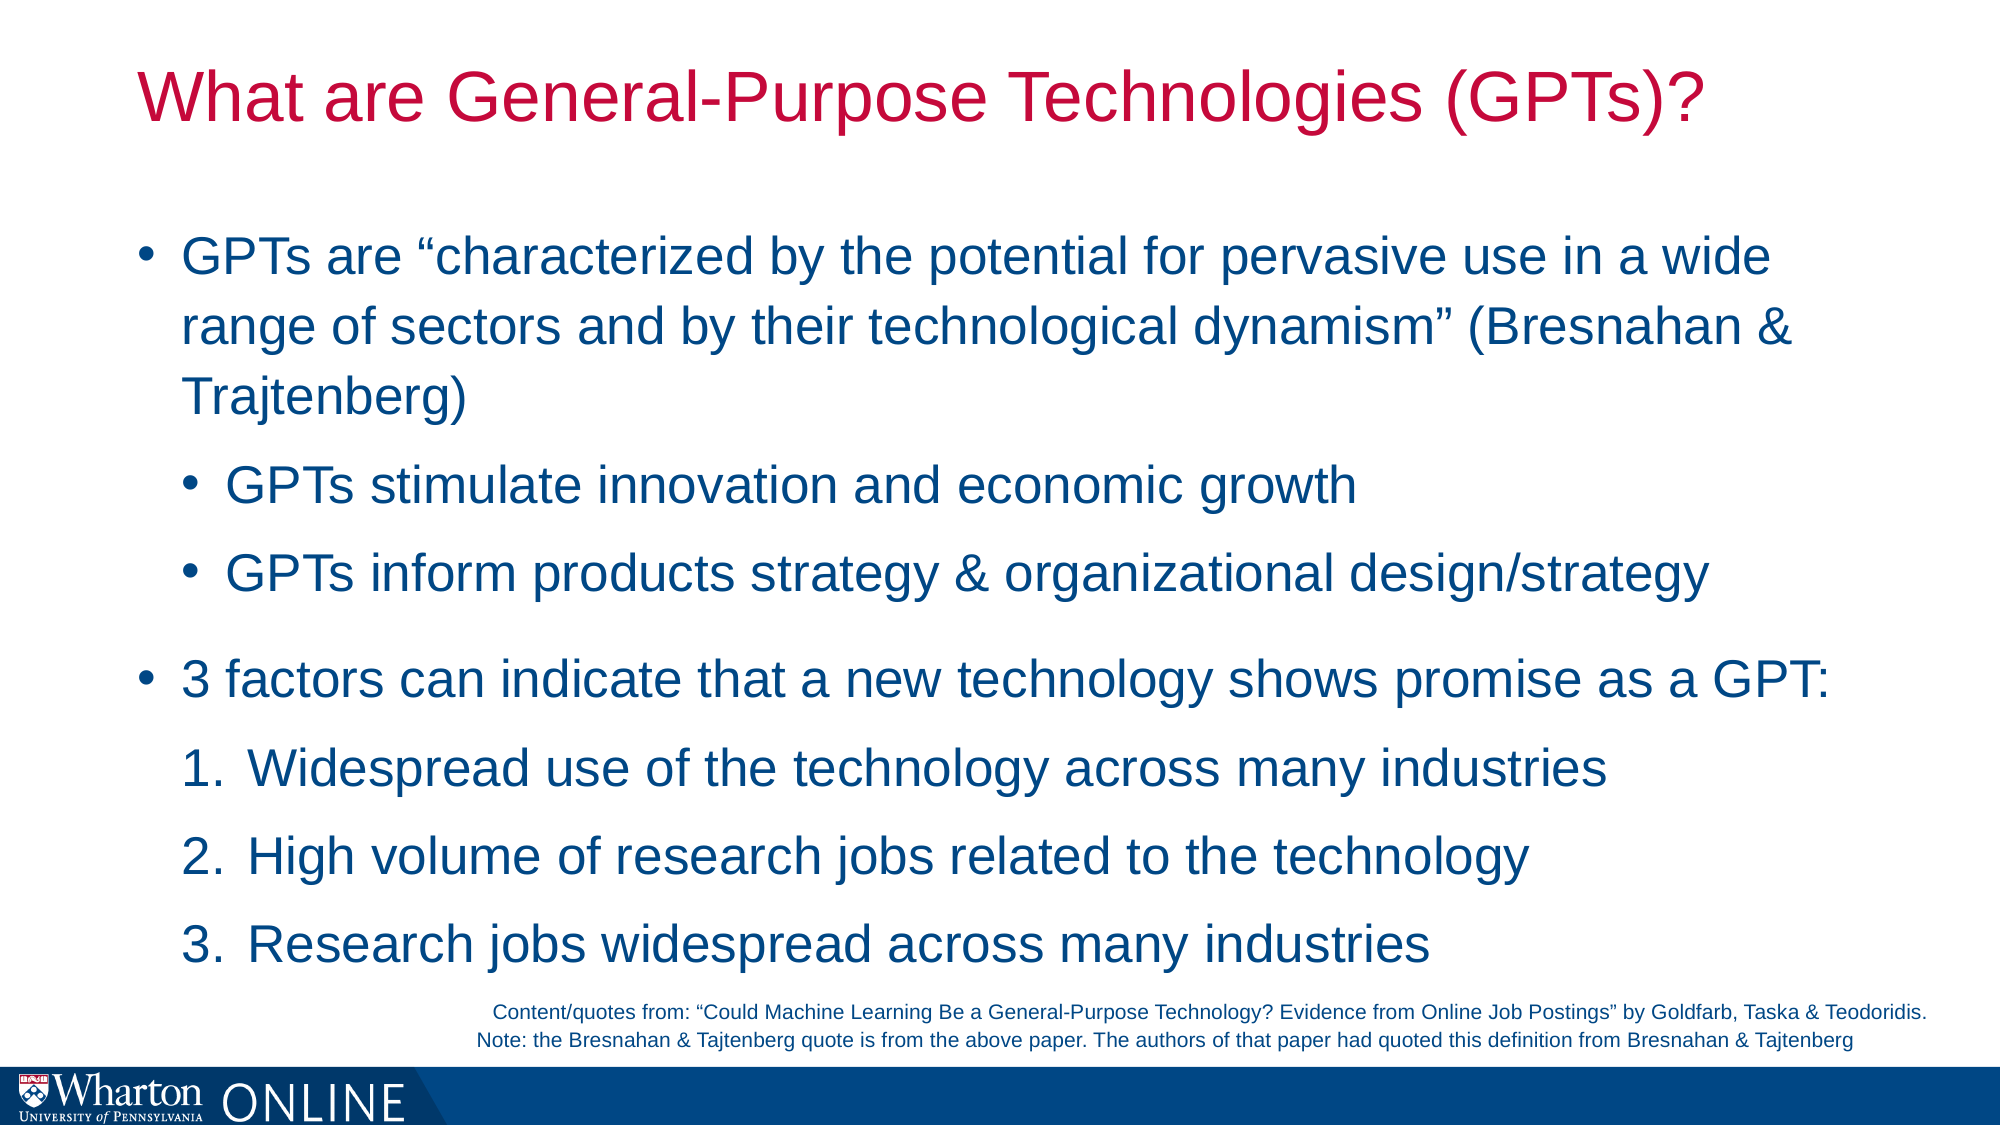

# What are General-Purpose Technologies (GPTs)?
GPTs are “characterized by the potential for pervasive use in a wide range of sectors and by their technological dynamism” (Bresnahan & Trajtenberg)
GPTs stimulate innovation and economic growth
GPTs inform products strategy & organizational design/strategy
3 factors can indicate that a new technology shows promise as a GPT:
Widespread use of the technology across many industries
High volume of research jobs related to the technology
Research jobs widespread across many industries
Content/quotes from: “Could Machine Learning Be a General-Purpose Technology? Evidence from Online Job Postings” by Goldfarb, Taska & Teodoridis. Note: the Bresnahan & Tajtenberg quote is from the above paper. The authors of that paper had quoted this definition from Bresnahan & Tajtenberg